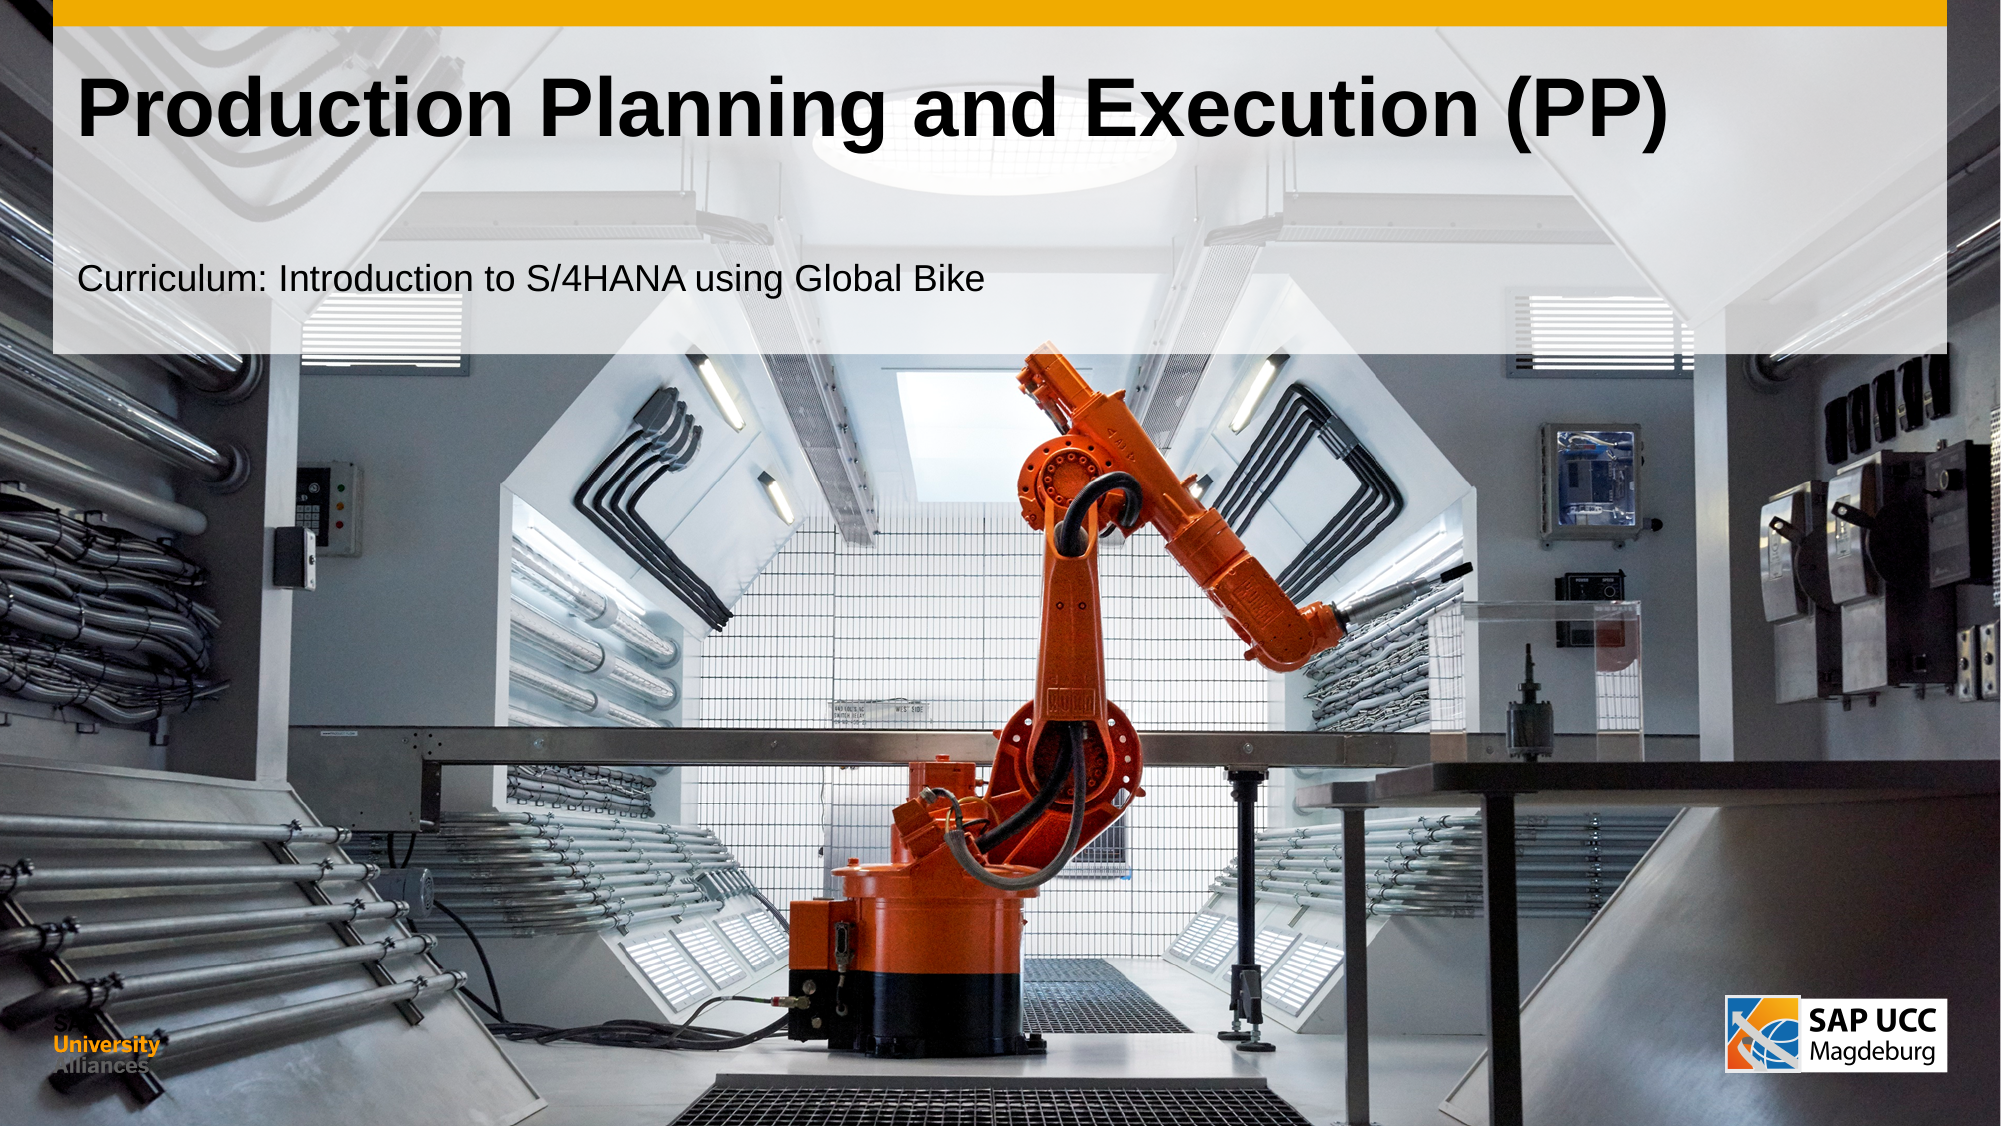

# Production Planning and Execution (PP)
Curriculum: Introduction to S/4HANA using Global Bike